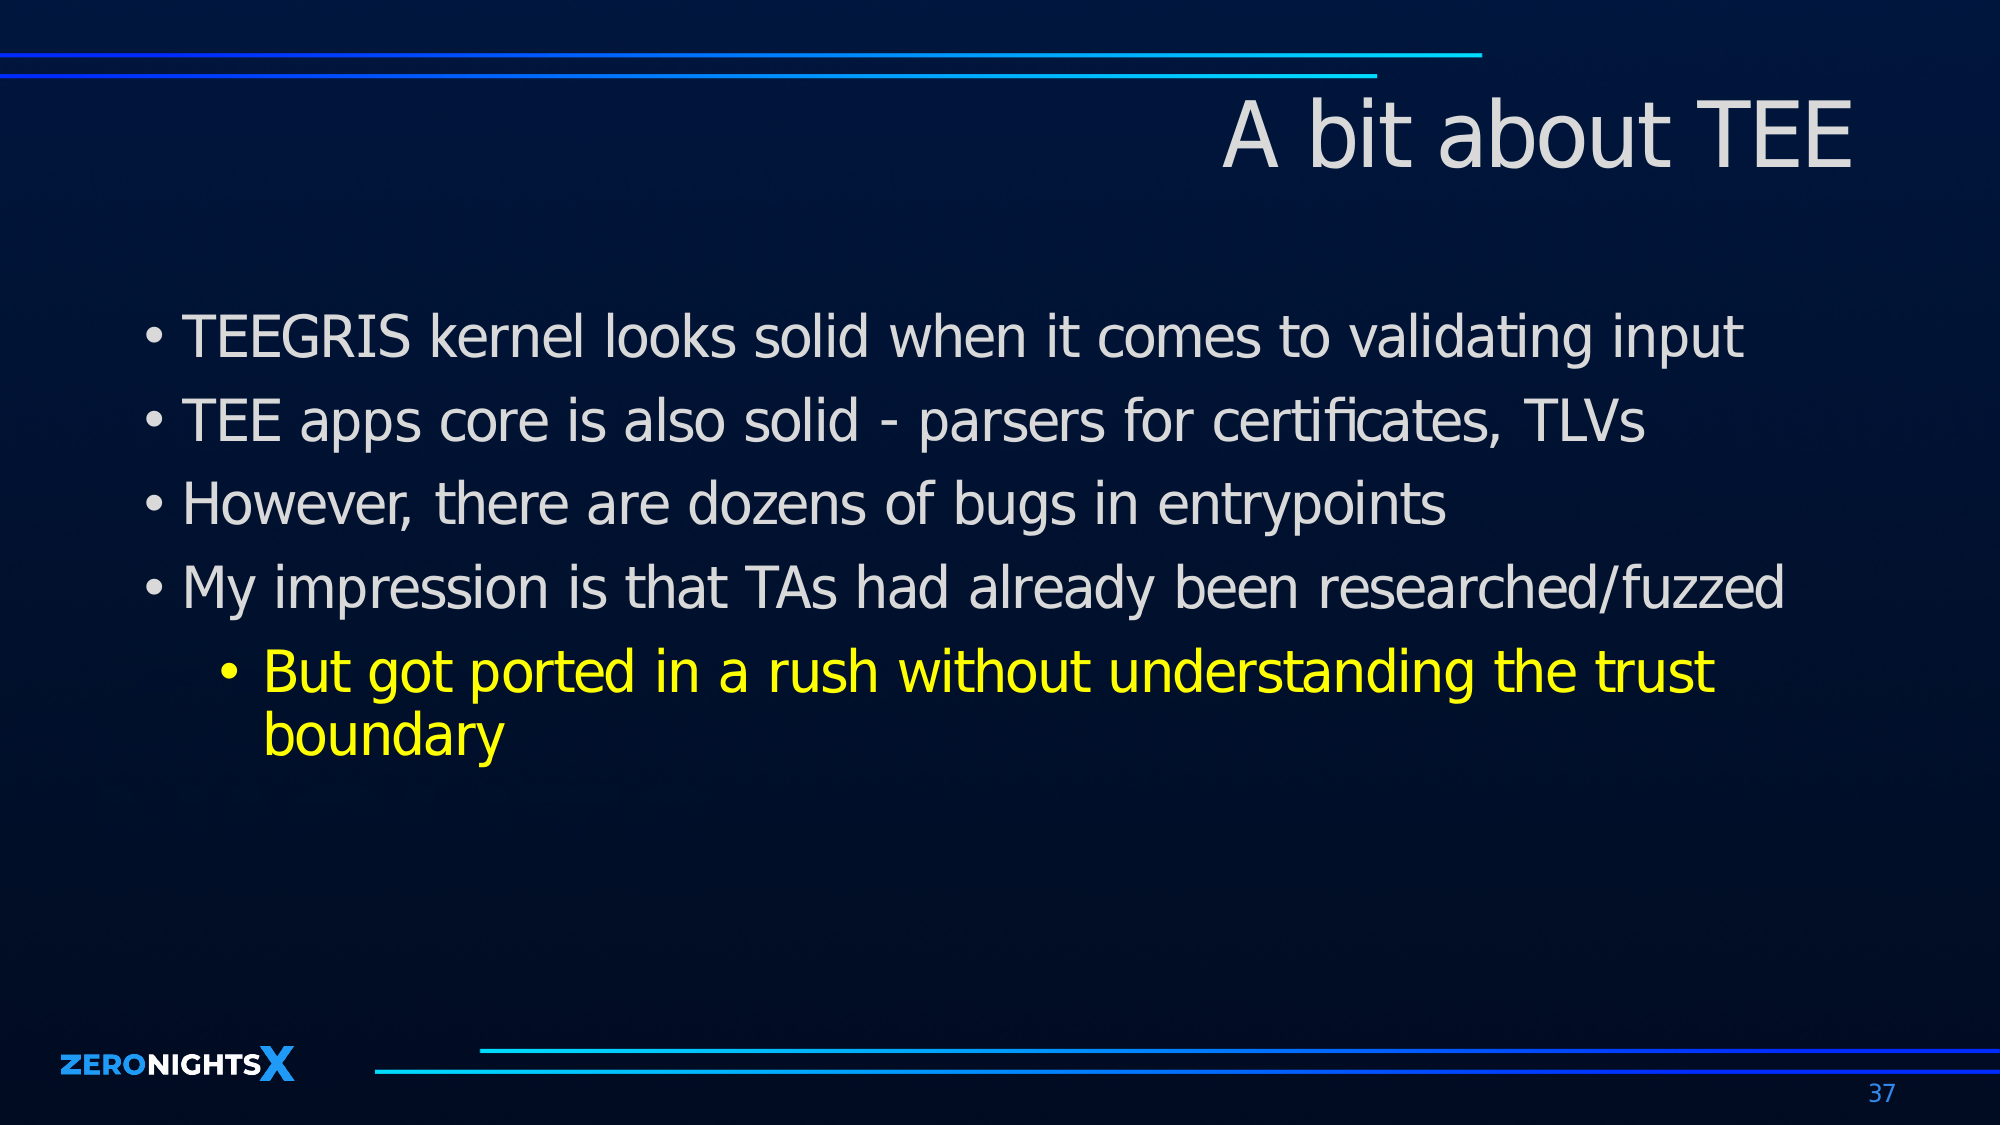

# A bit about TEE
TEEGRIS kernel looks solid when it comes to validating input
TEE apps core is also solid - parsers for certificates, TLVs
However, there are dozens of bugs in entrypoints
My impression is that TAs had already been researched/fuzzed
But got ported in a rush without understanding the trust boundary
37